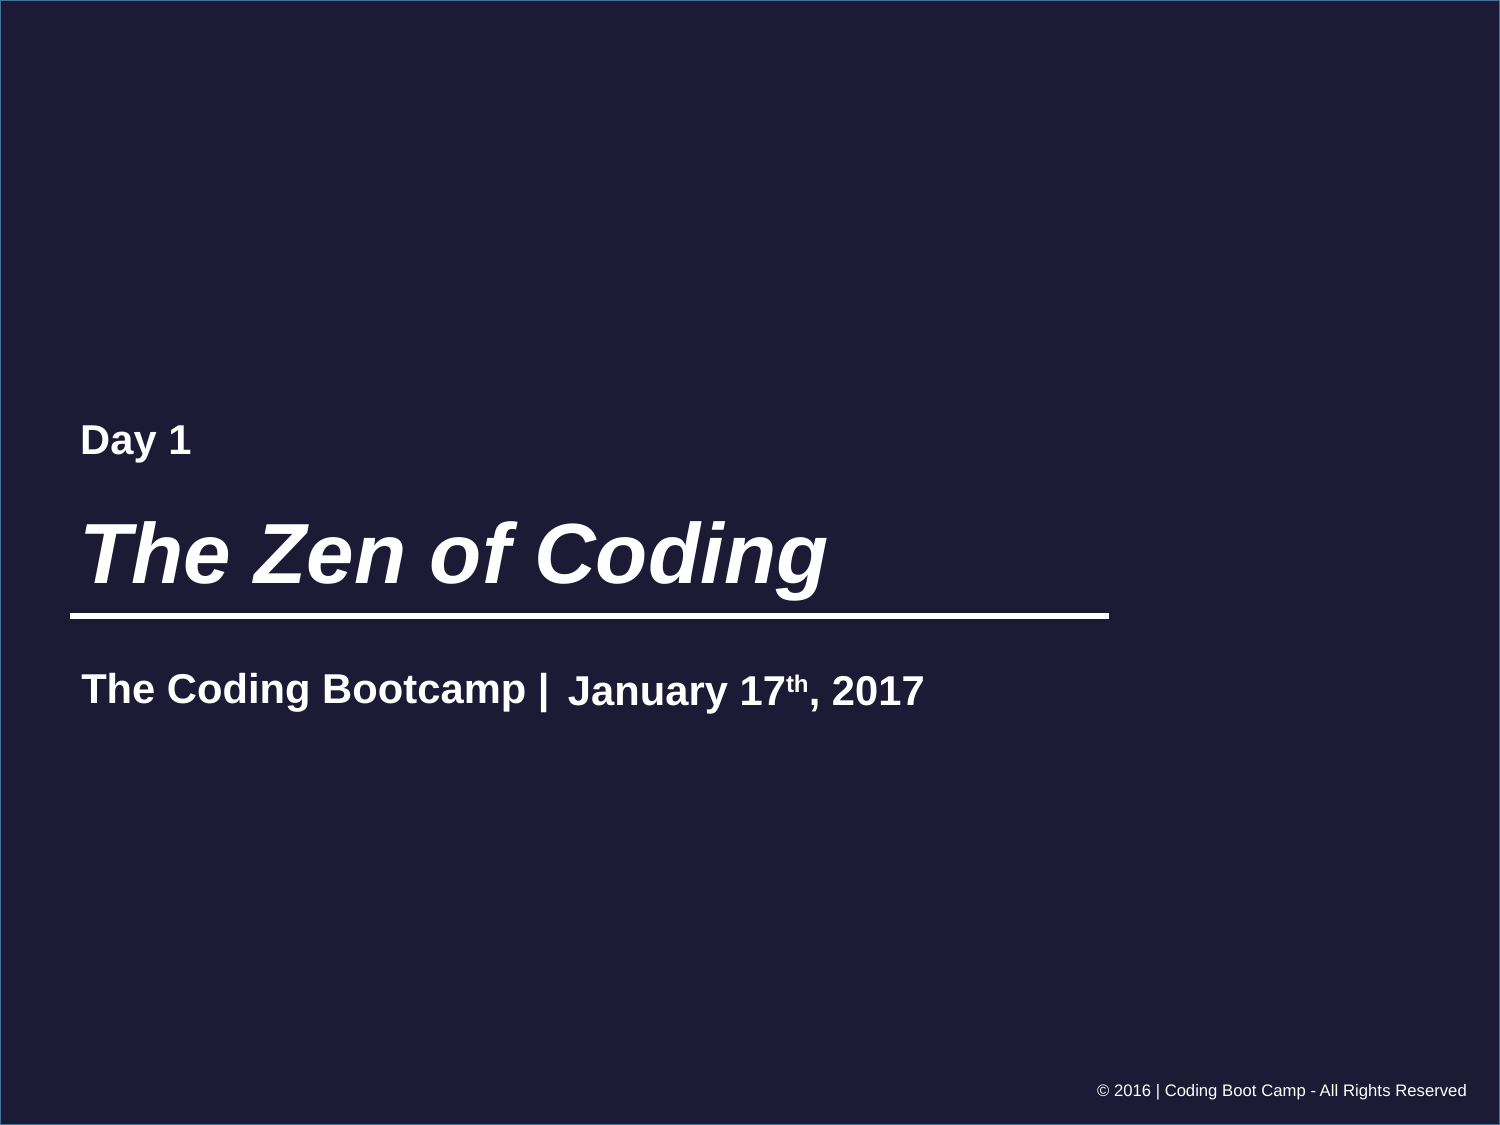

Day 1

# The Zen of Coding
January 17th, 2017